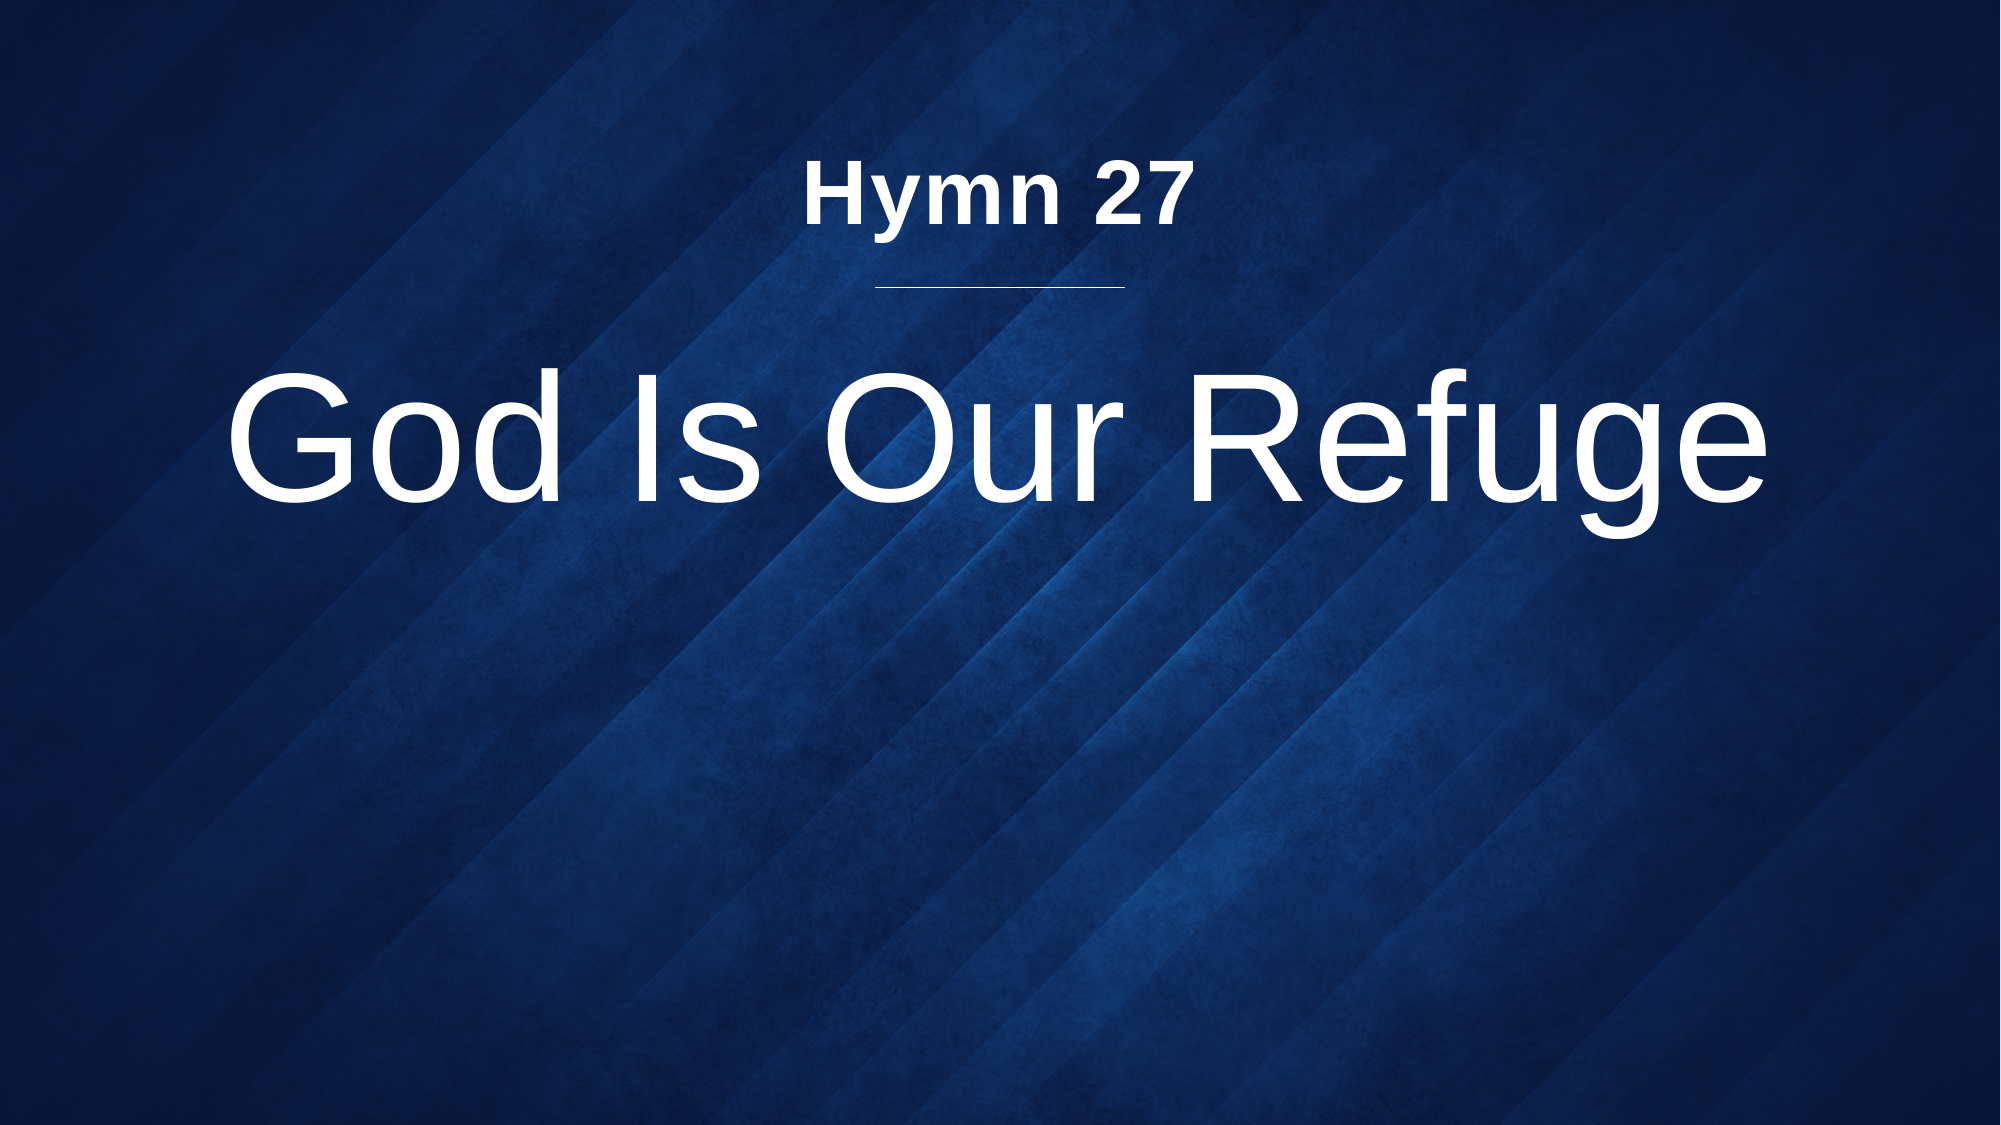

Hymn 27
# God Is Our Refuge